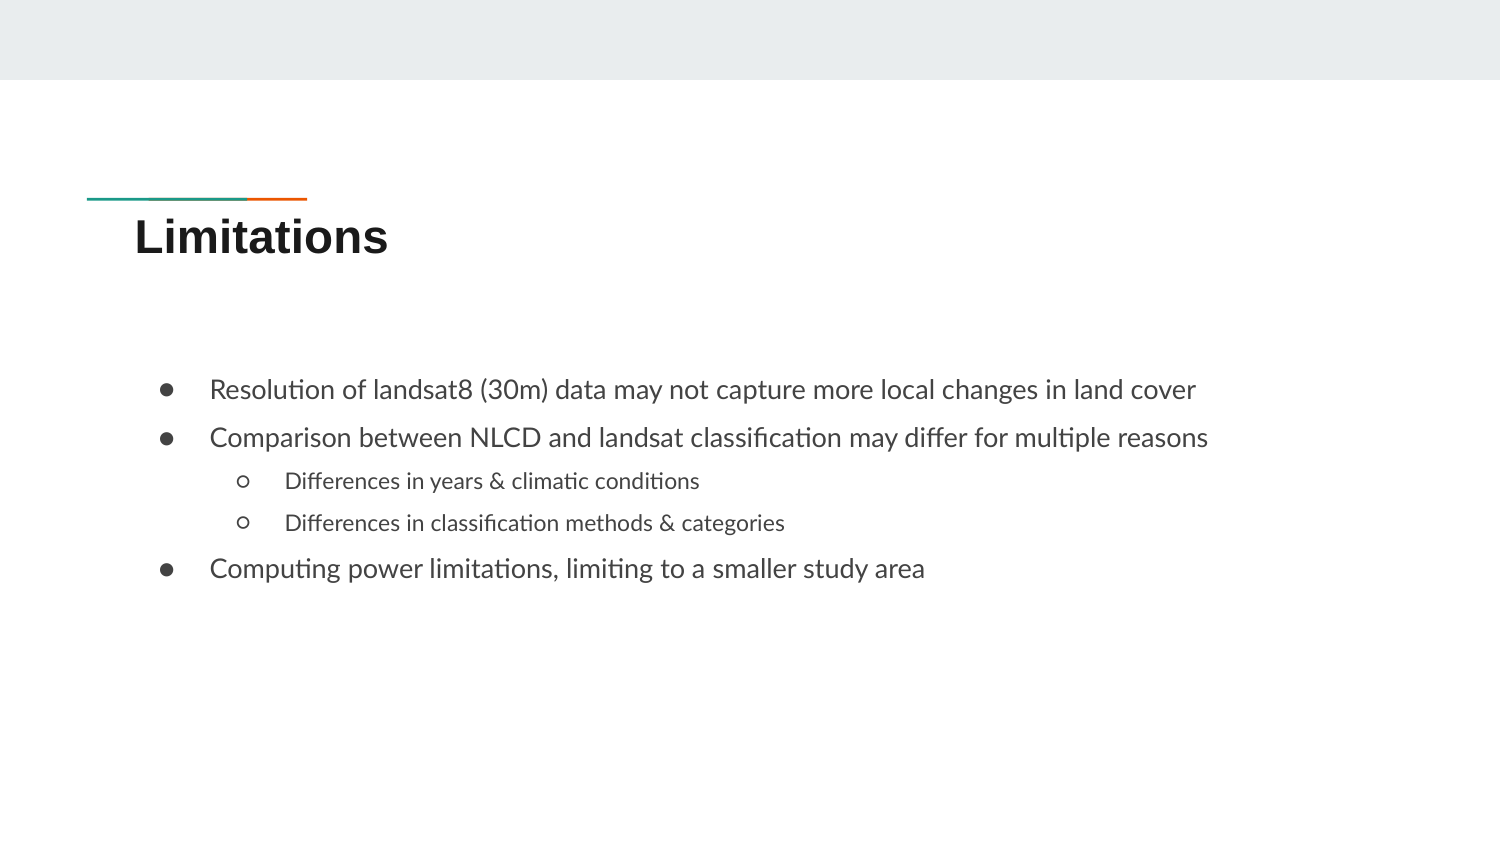

# Limitations
Resolution of landsat8 (30m) data may not capture more local changes in land cover
Comparison between NLCD and landsat classification may differ for multiple reasons
Differences in years & climatic conditions
Differences in classification methods & categories
Computing power limitations, limiting to a smaller study area